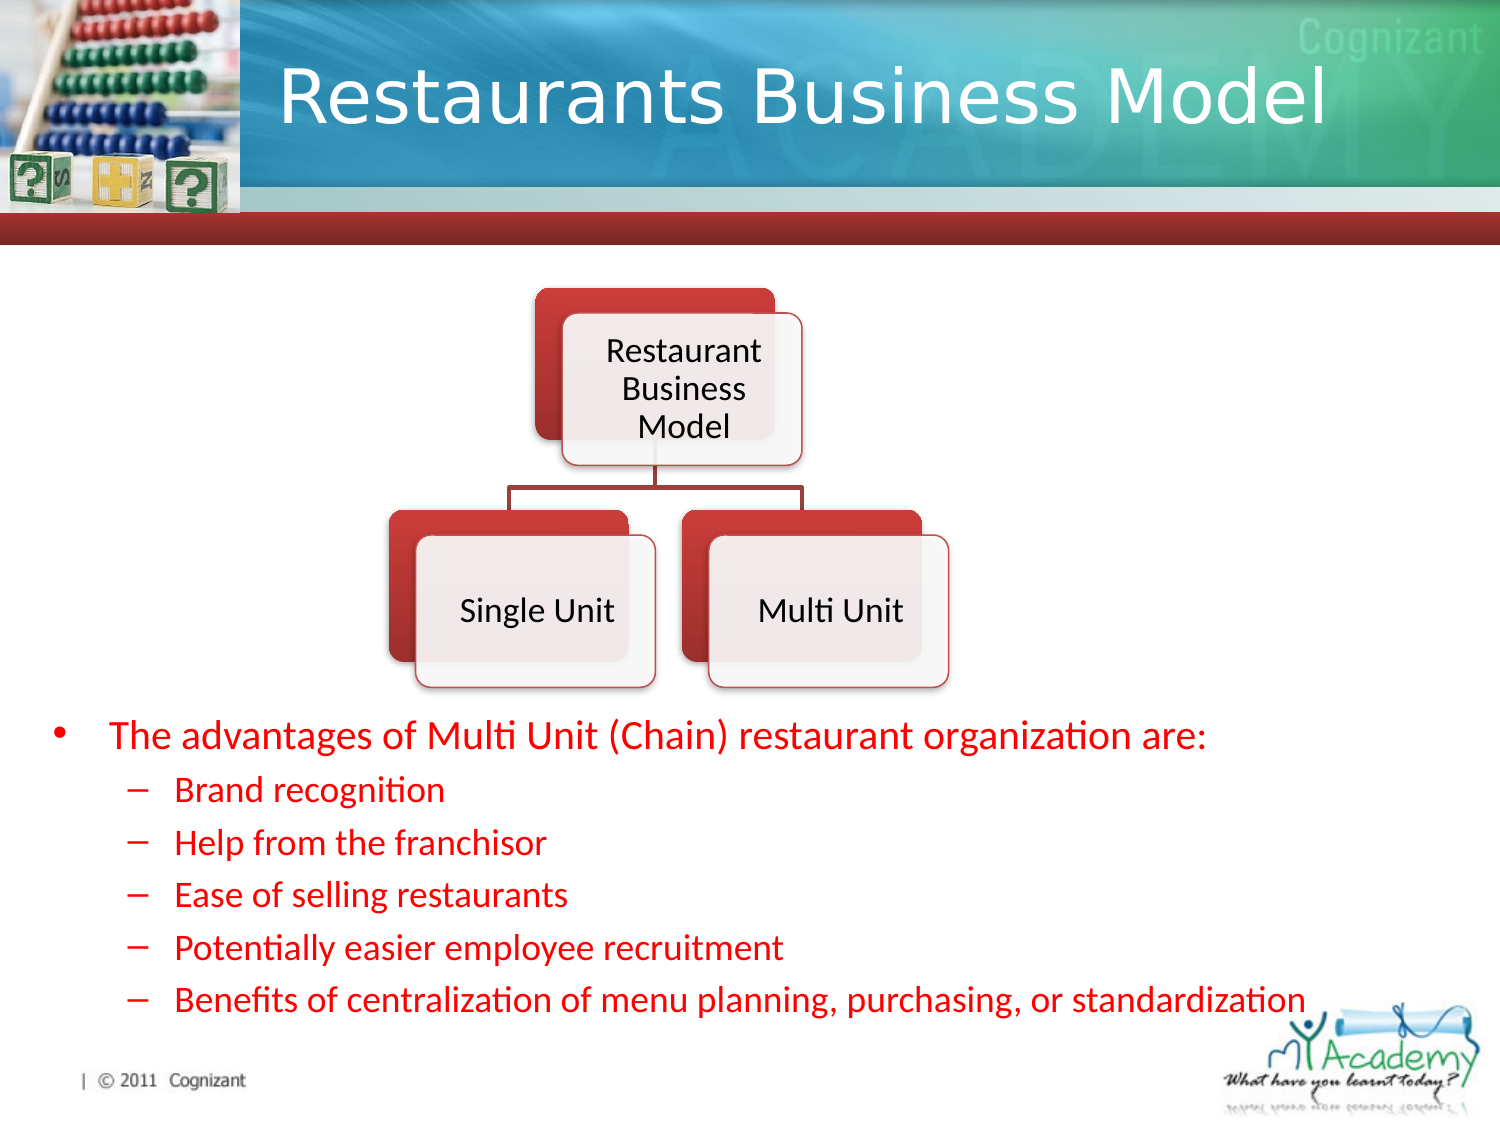

# Restaurants Business Model
Restaurant Business Model
Single Unit
Multi Unit
The advantages of Multi Unit (Chain) restaurant organization are:
Brand recognition
Help from the franchisor
Ease of selling restaurants
Potentially easier employee recruitment
Benefits of centralization of menu planning, purchasing, or standardization